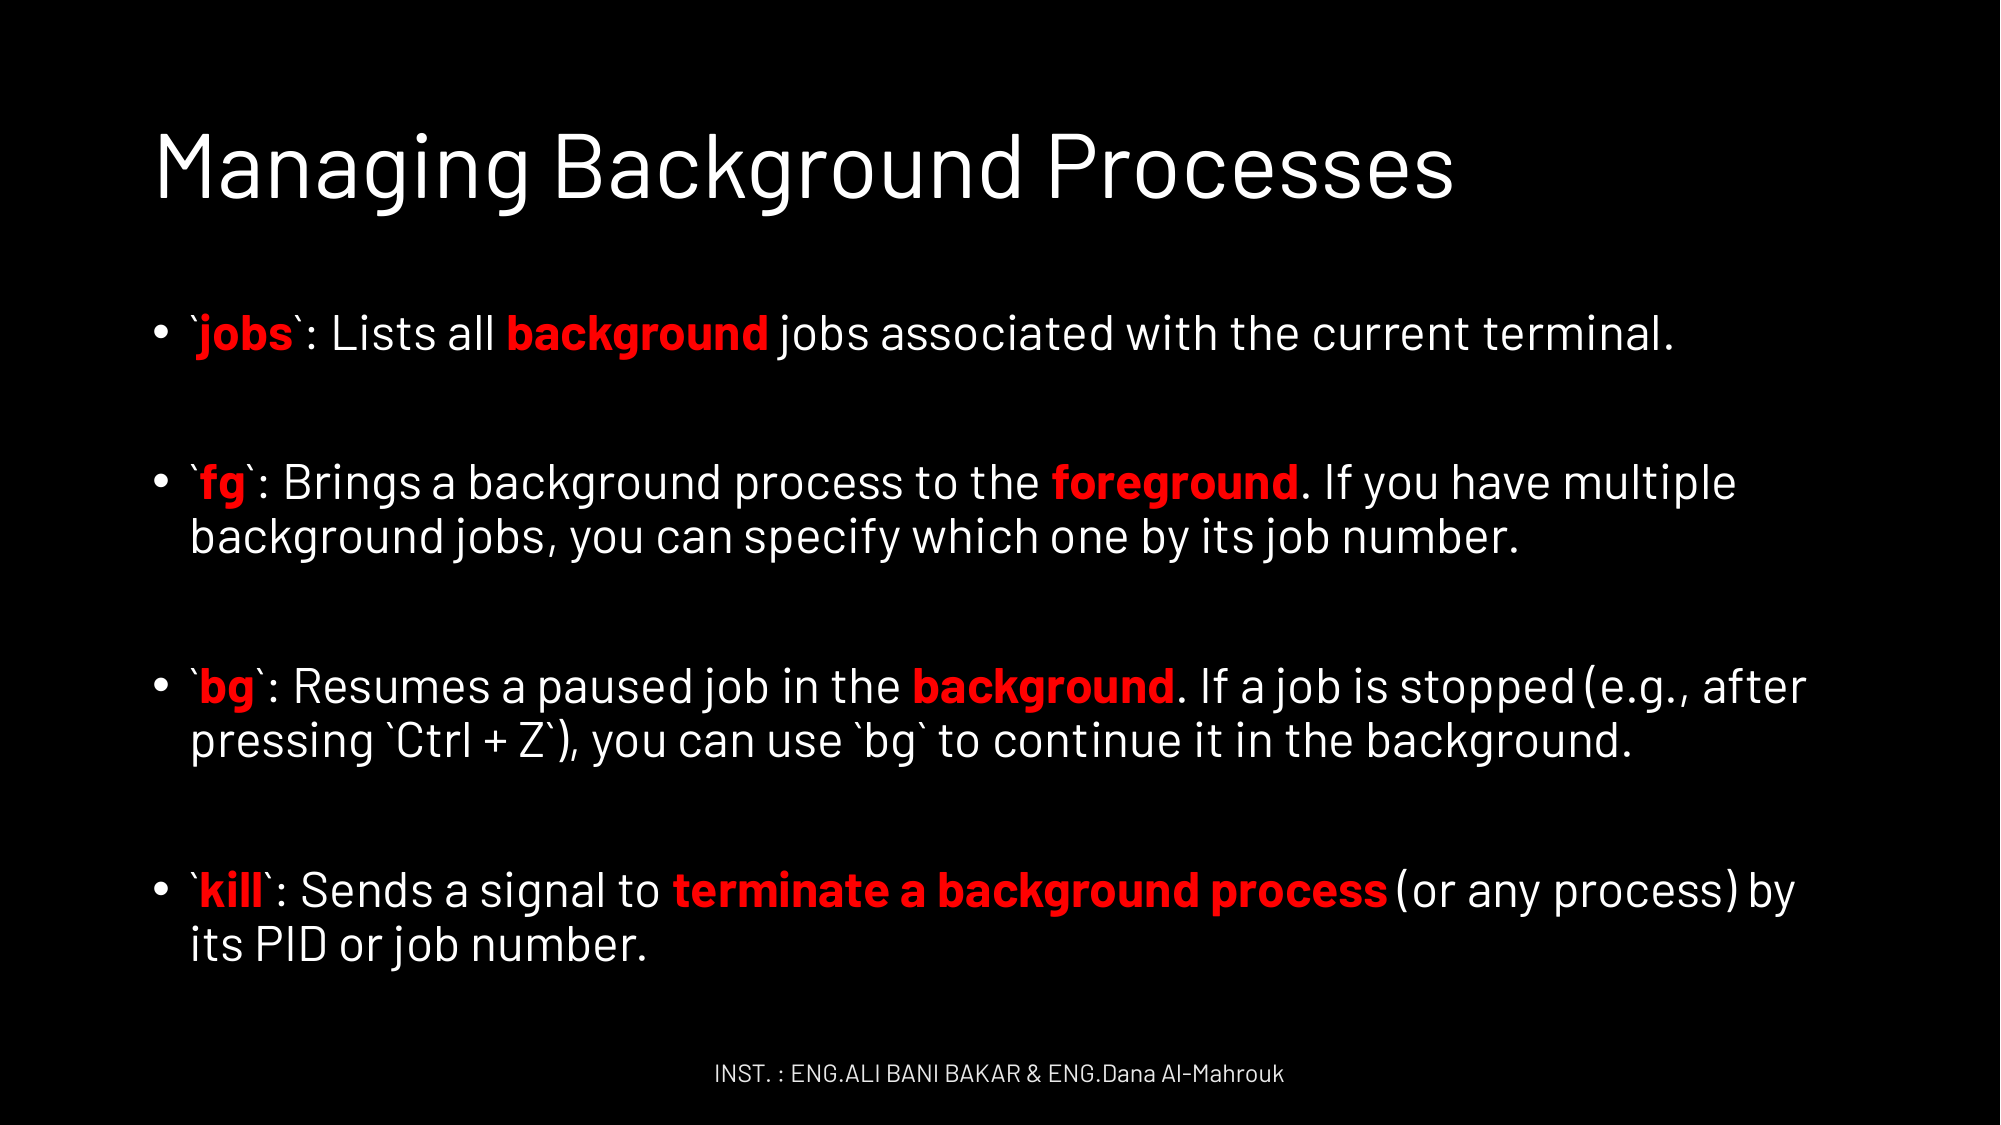

# Managing Background Processes
`jobs`: Lists all background jobs associated with the current terminal.

`fg`: Brings a background process to the foreground. If you have multiple background jobs, you can specify which one by its job number.

`bg`: Resumes a paused job in the background. If a job is stopped (e.g., after pressing `Ctrl + Z`), you can use `bg` to continue it in the background.

`kill`: Sends a signal to terminate a background process (or any process) by its PID or job number.
INST. : ENG.ALI BANI BAKAR & ENG.Dana Al-Mahrouk